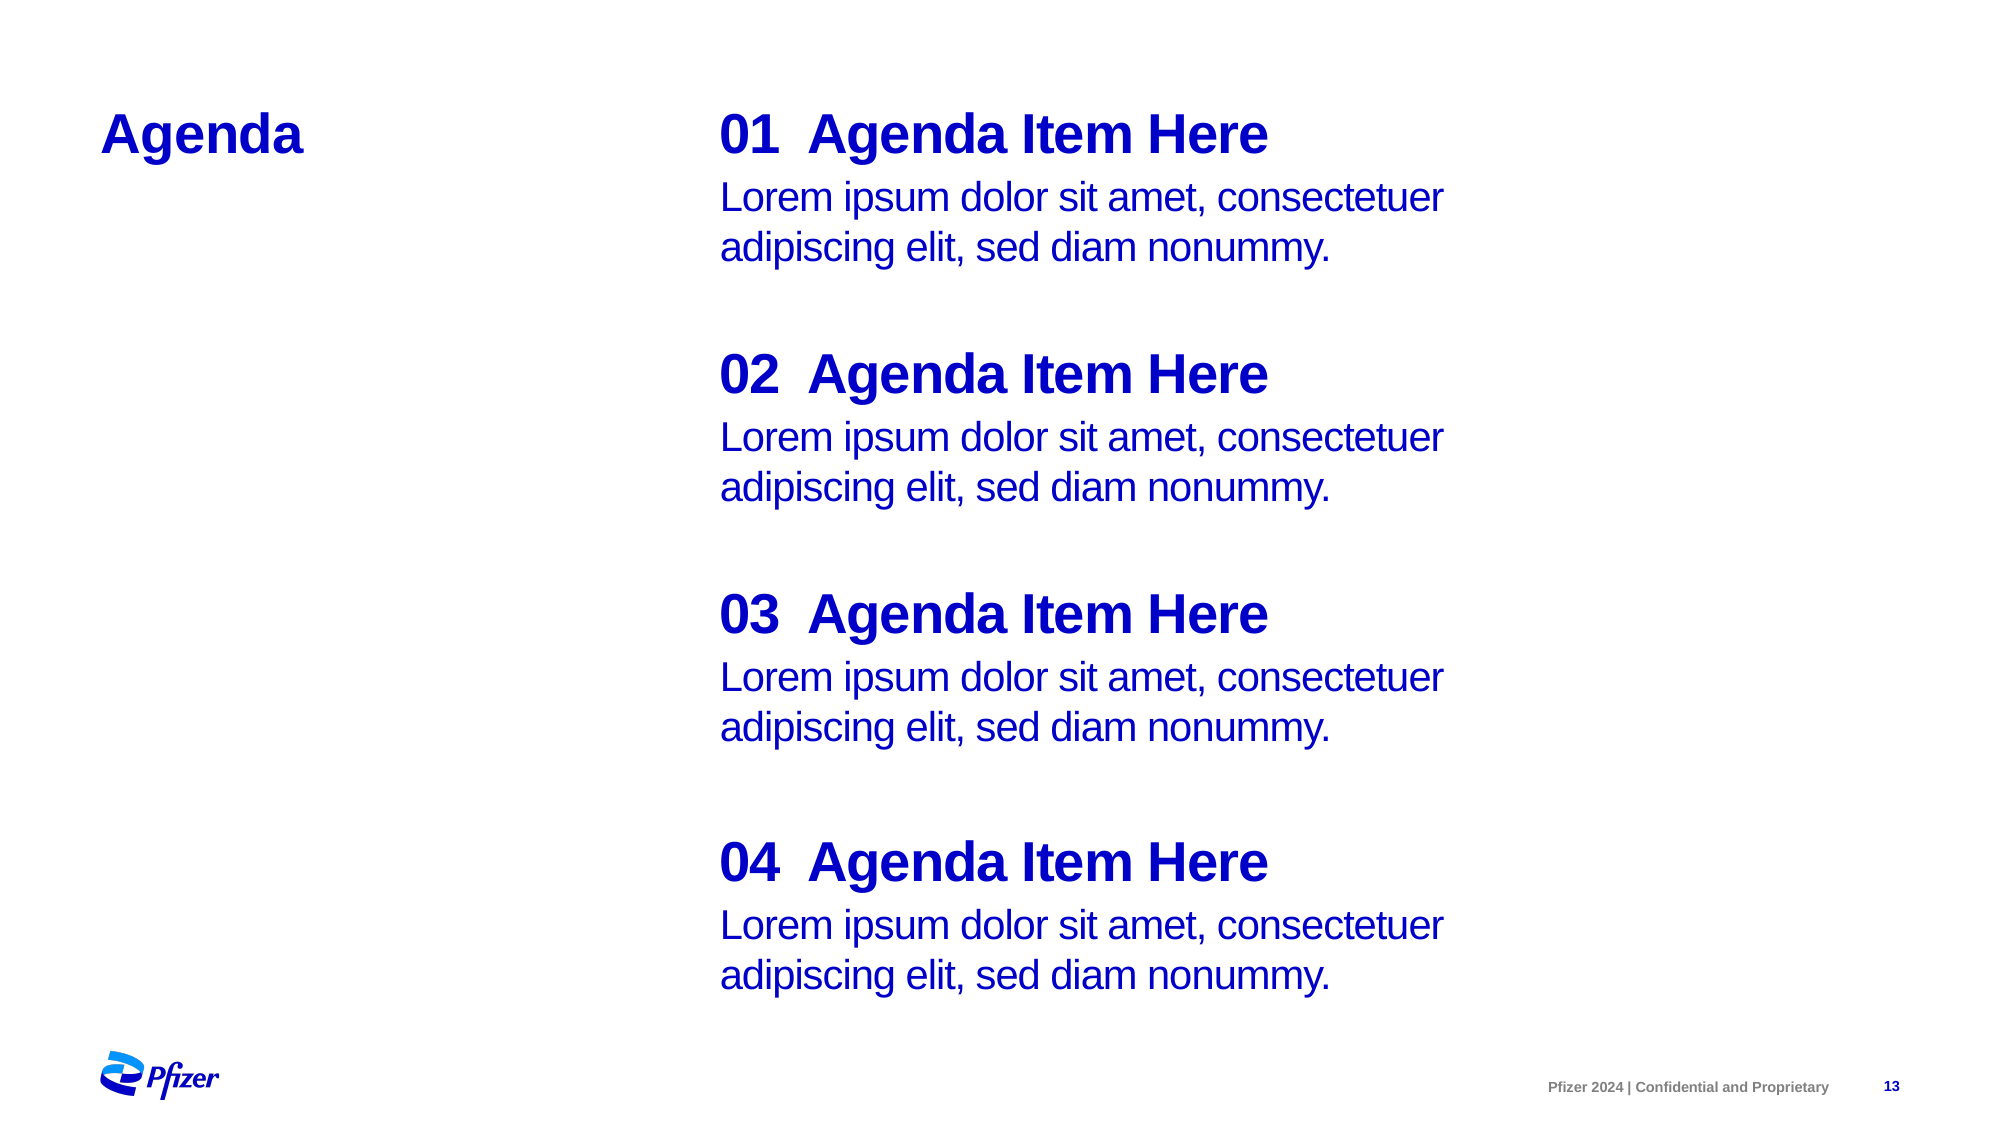

01  Agenda Item Here
Lorem ipsum dolor sit amet, consectetuer adipiscing elit, sed diam nonummy.

02  Agenda Item Here
Lorem ipsum dolor sit amet, consectetuer adipiscing elit, sed diam nonummy.

03  Agenda Item Here
Lorem ipsum dolor sit amet, consectetuer adipiscing elit, sed diam nonummy.

04  Agenda Item Here
Lorem ipsum dolor sit amet, consectetuer adipiscing elit, sed diam nonummy.

Agenda
13